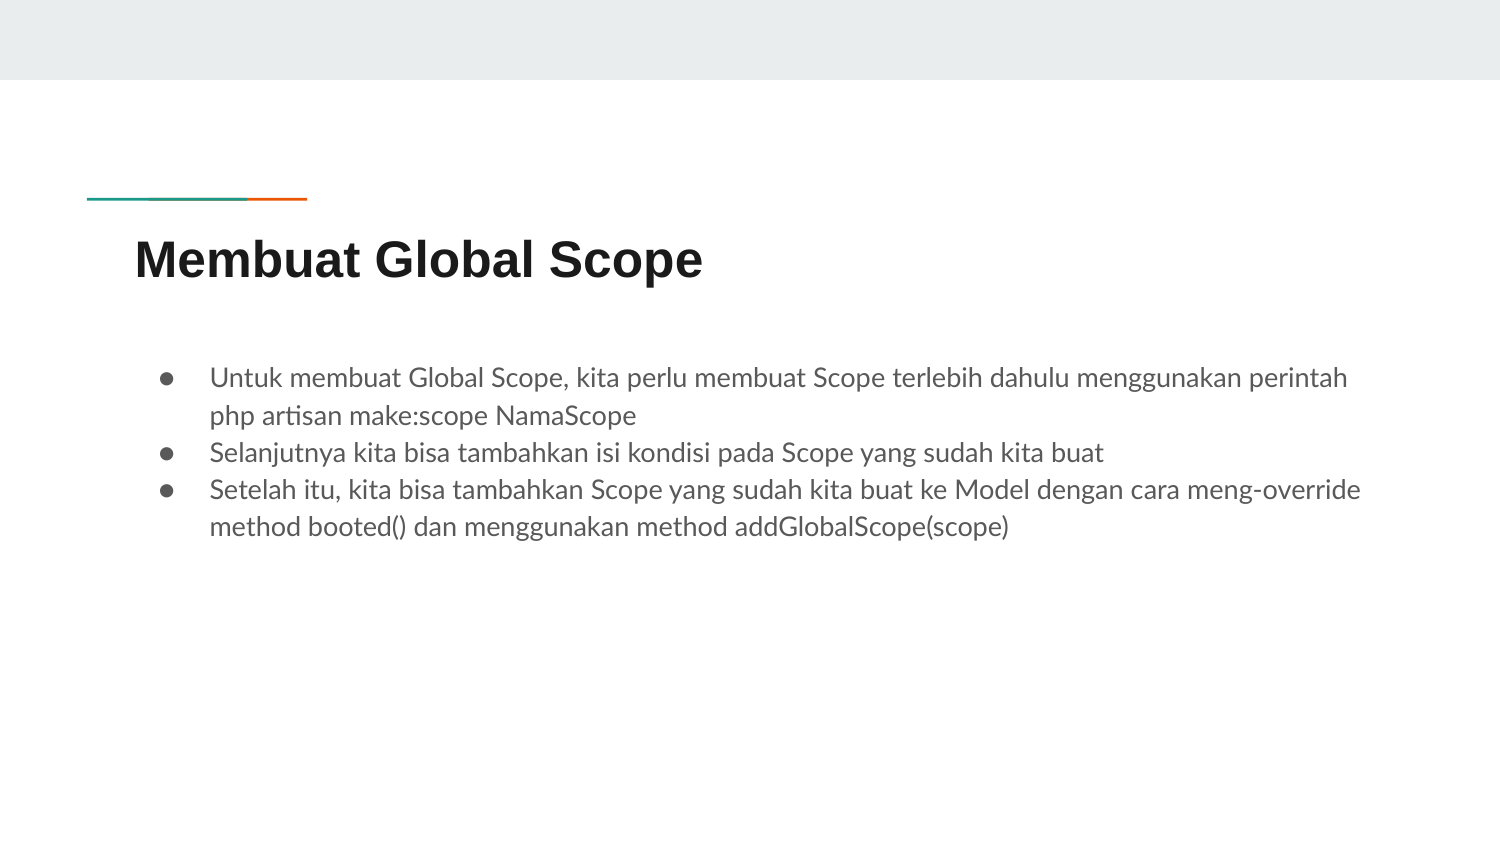

# Membuat Global Scope
Untuk membuat Global Scope, kita perlu membuat Scope terlebih dahulu menggunakan perintah
php artisan make:scope NamaScope
Selanjutnya kita bisa tambahkan isi kondisi pada Scope yang sudah kita buat
Setelah itu, kita bisa tambahkan Scope yang sudah kita buat ke Model dengan cara meng-override method booted() dan menggunakan method addGlobalScope(scope)